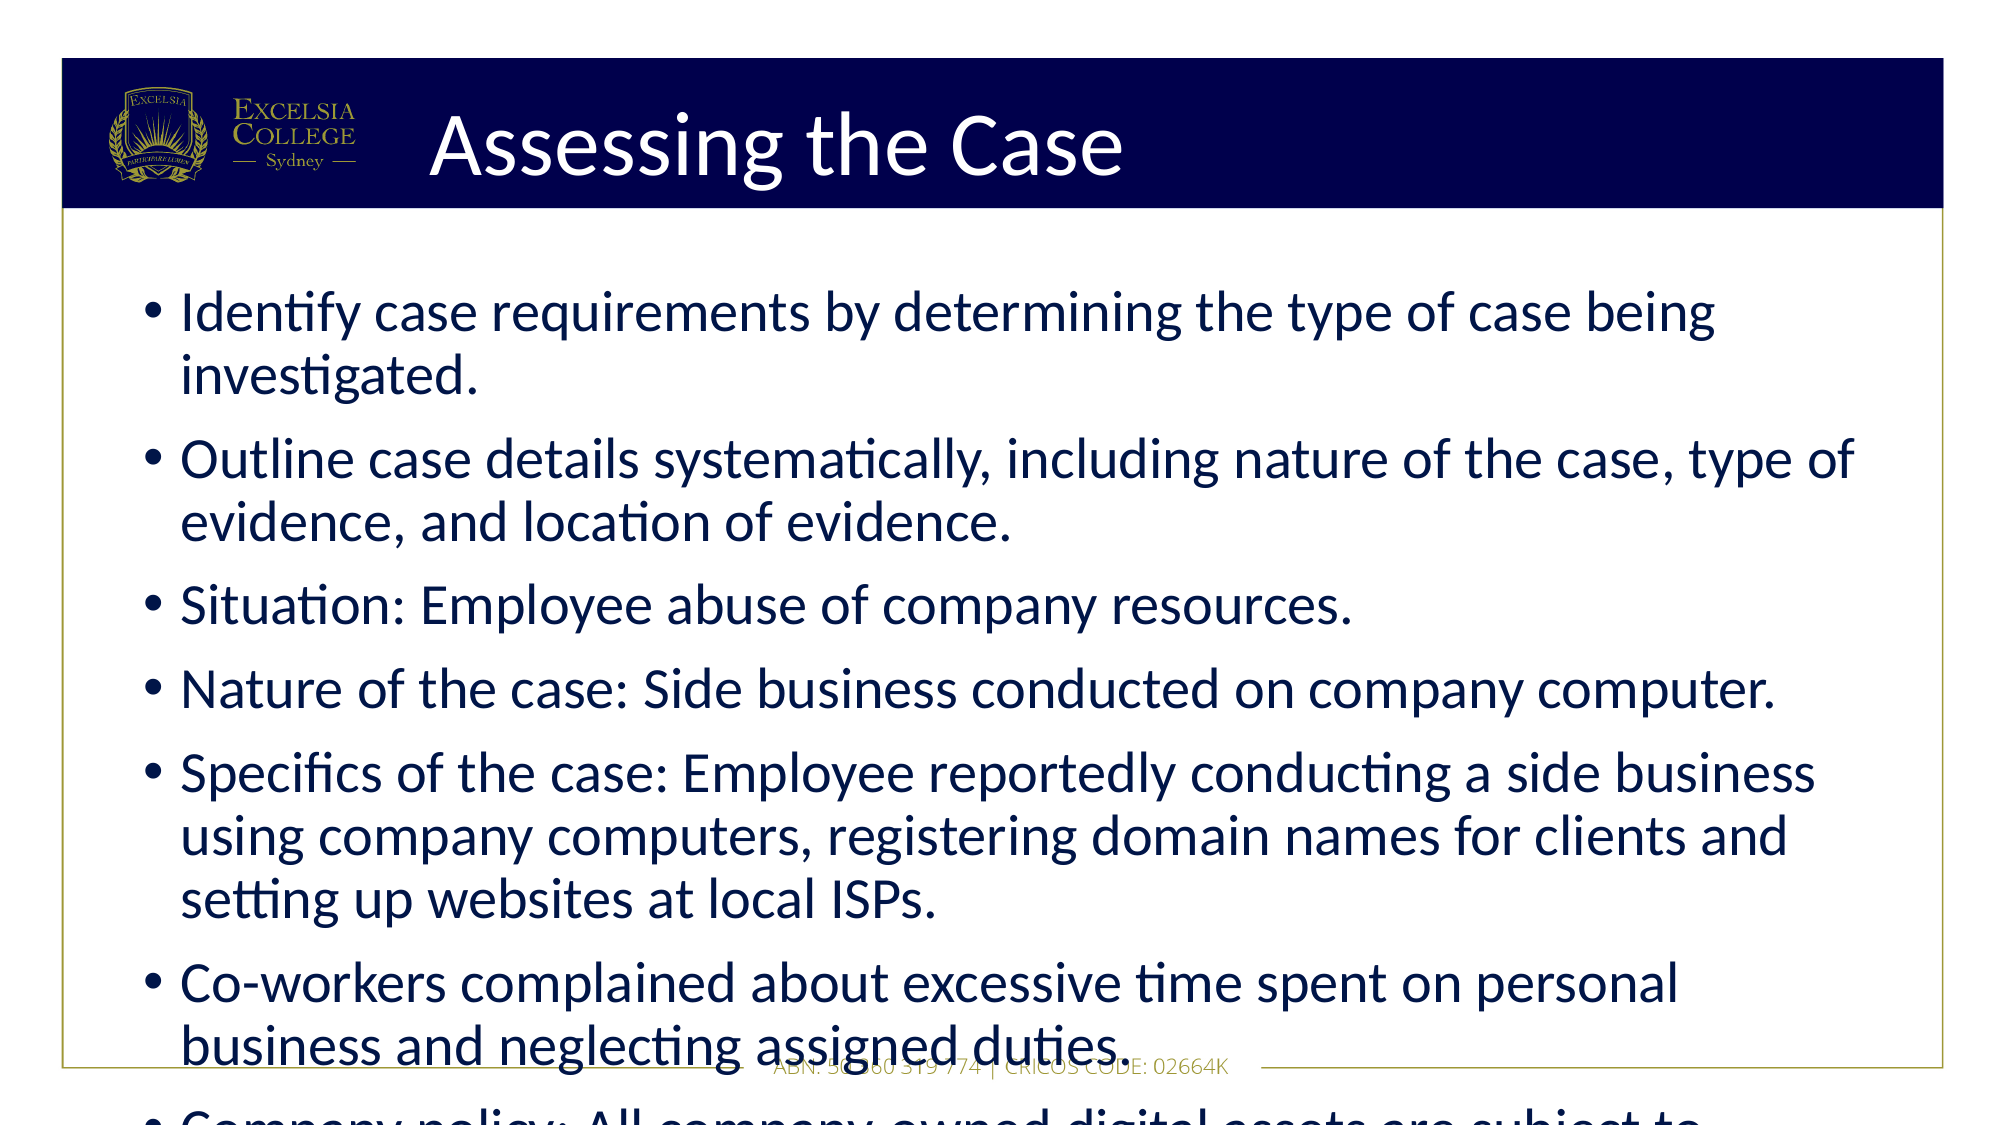

# Assessing the Case
Identify case requirements by determining the type of case being investigated.
Outline case details systematically, including nature of the case, type of evidence, and location of evidence.
Situation: Employee abuse of company resources.
Nature of the case: Side business conducted on company computer.
Specifics of the case: Employee reportedly conducting a side business using company computers, registering domain names for clients and setting up websites at local ISPs.
Co-workers complained about excessive time spent on personal business and neglecting assigned duties.
Company policy: All company-owned digital assets are subject to inspection by management at any time.
Employees have no expectation of privacy when using company computer systems.
Type of evidence: Small-capacity USB drive connected to a company computer.
Known disk format: NTFS.
Location of evidence: One USB drive recovered from the employee’s assigned computer.
Case requirements: Determine if the employee was conducting a side business using company resources.
Evidence to find: Information related to websites, ISPs, or domain names on the USB drive.
Need for digital forensics tool: To duplicate the USB drive and find deleted/hidden files.
Case opened on July 20, 2018, named Montgomery_72018.
Task: Gather data from seized storage media to confirm or deny the allegations.
Maintain unbiased perspective and objectivity in findings.
Systematic and thorough approach ensures reliable results.